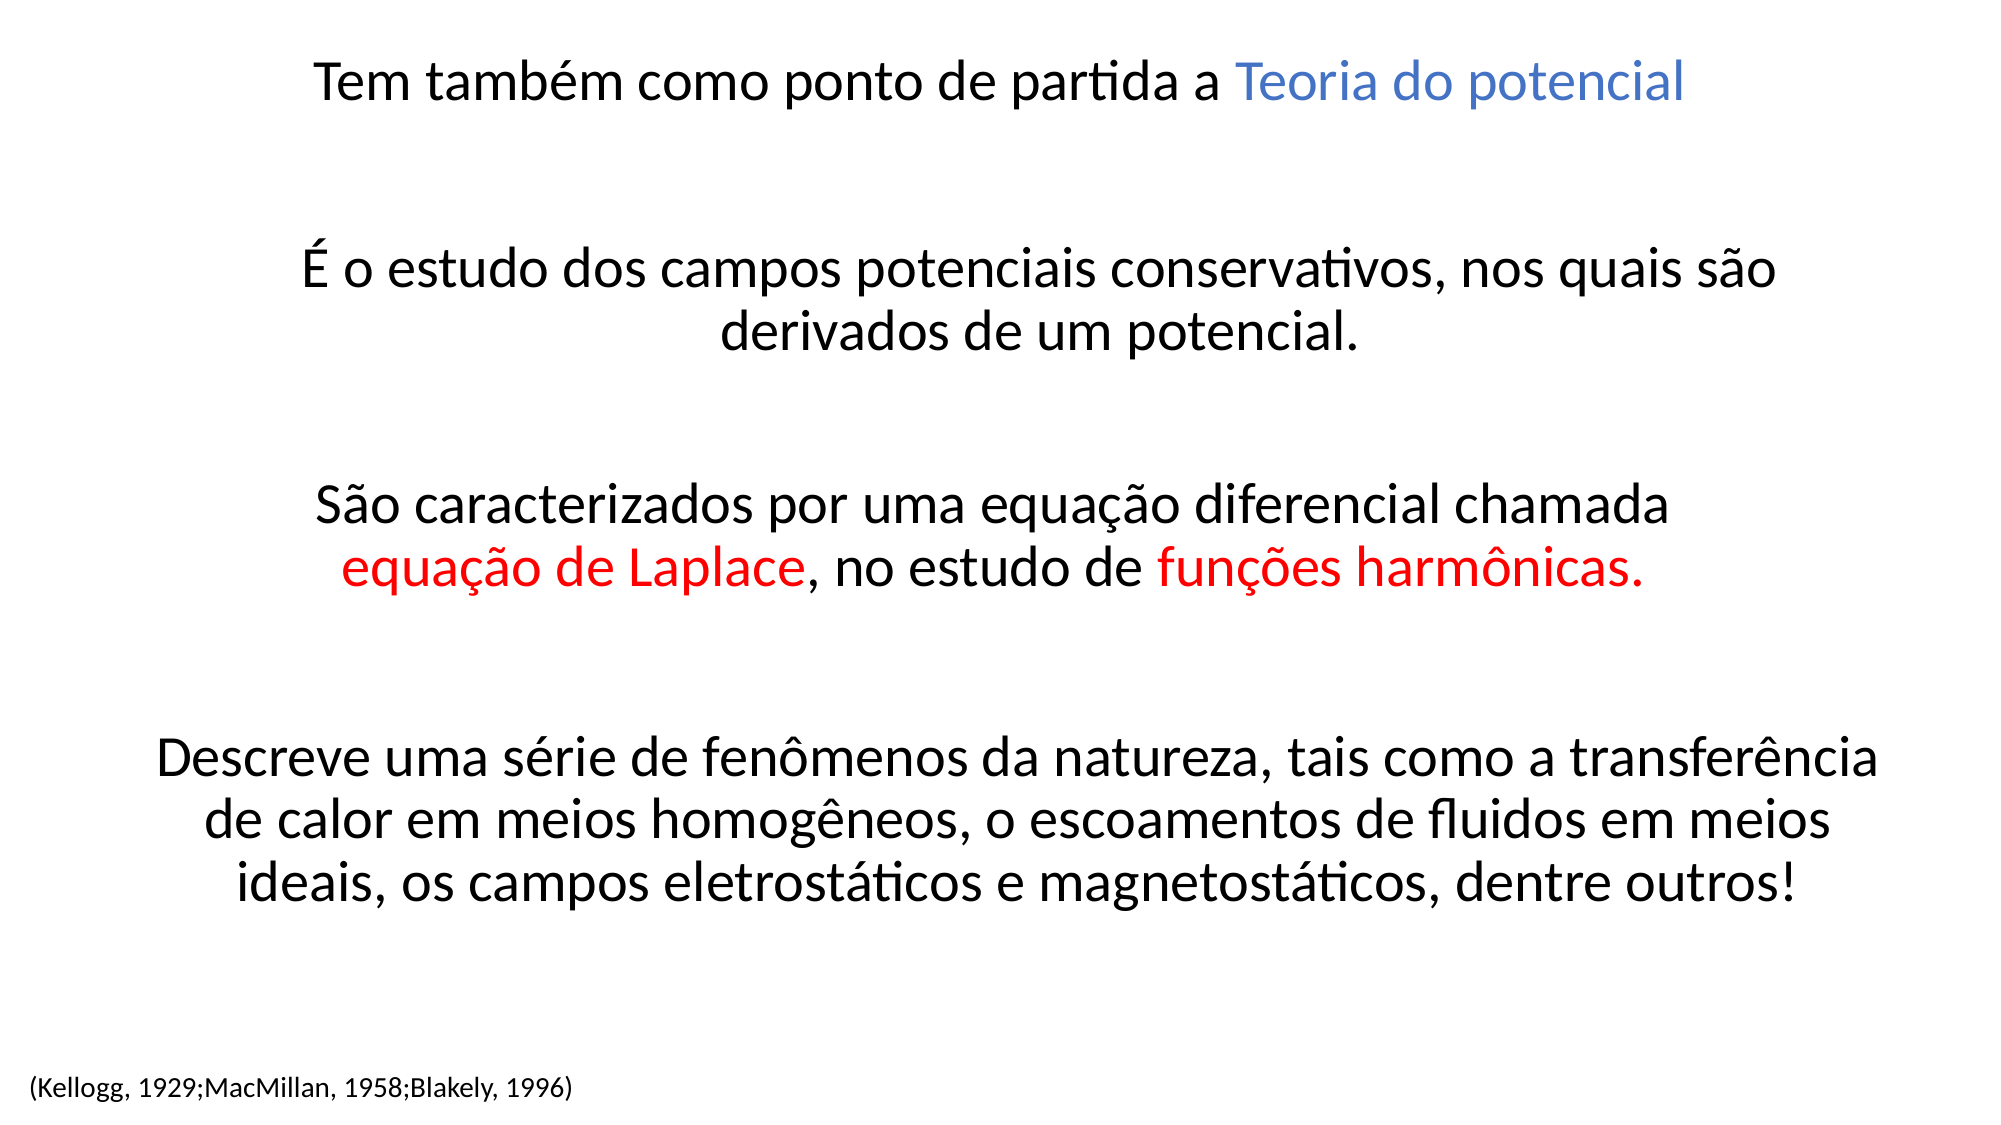

Tem também como ponto de partida a Teoria do potencial

É o estudo dos campos potenciais conservativos, nos quais são derivados de um potencial.
São caracterizados por uma equação diferencial chamada equação de Laplace, no estudo de funções harmônicas.
Descreve uma série de fenômenos da natureza, tais como a transferência de calor em meios homogêneos, o escoamentos de fluidos em meios ideais, os campos eletrostáticos e magnetostáticos, dentre outros!
(Kellogg, 1929;MacMillan, 1958;Blakely, 1996)